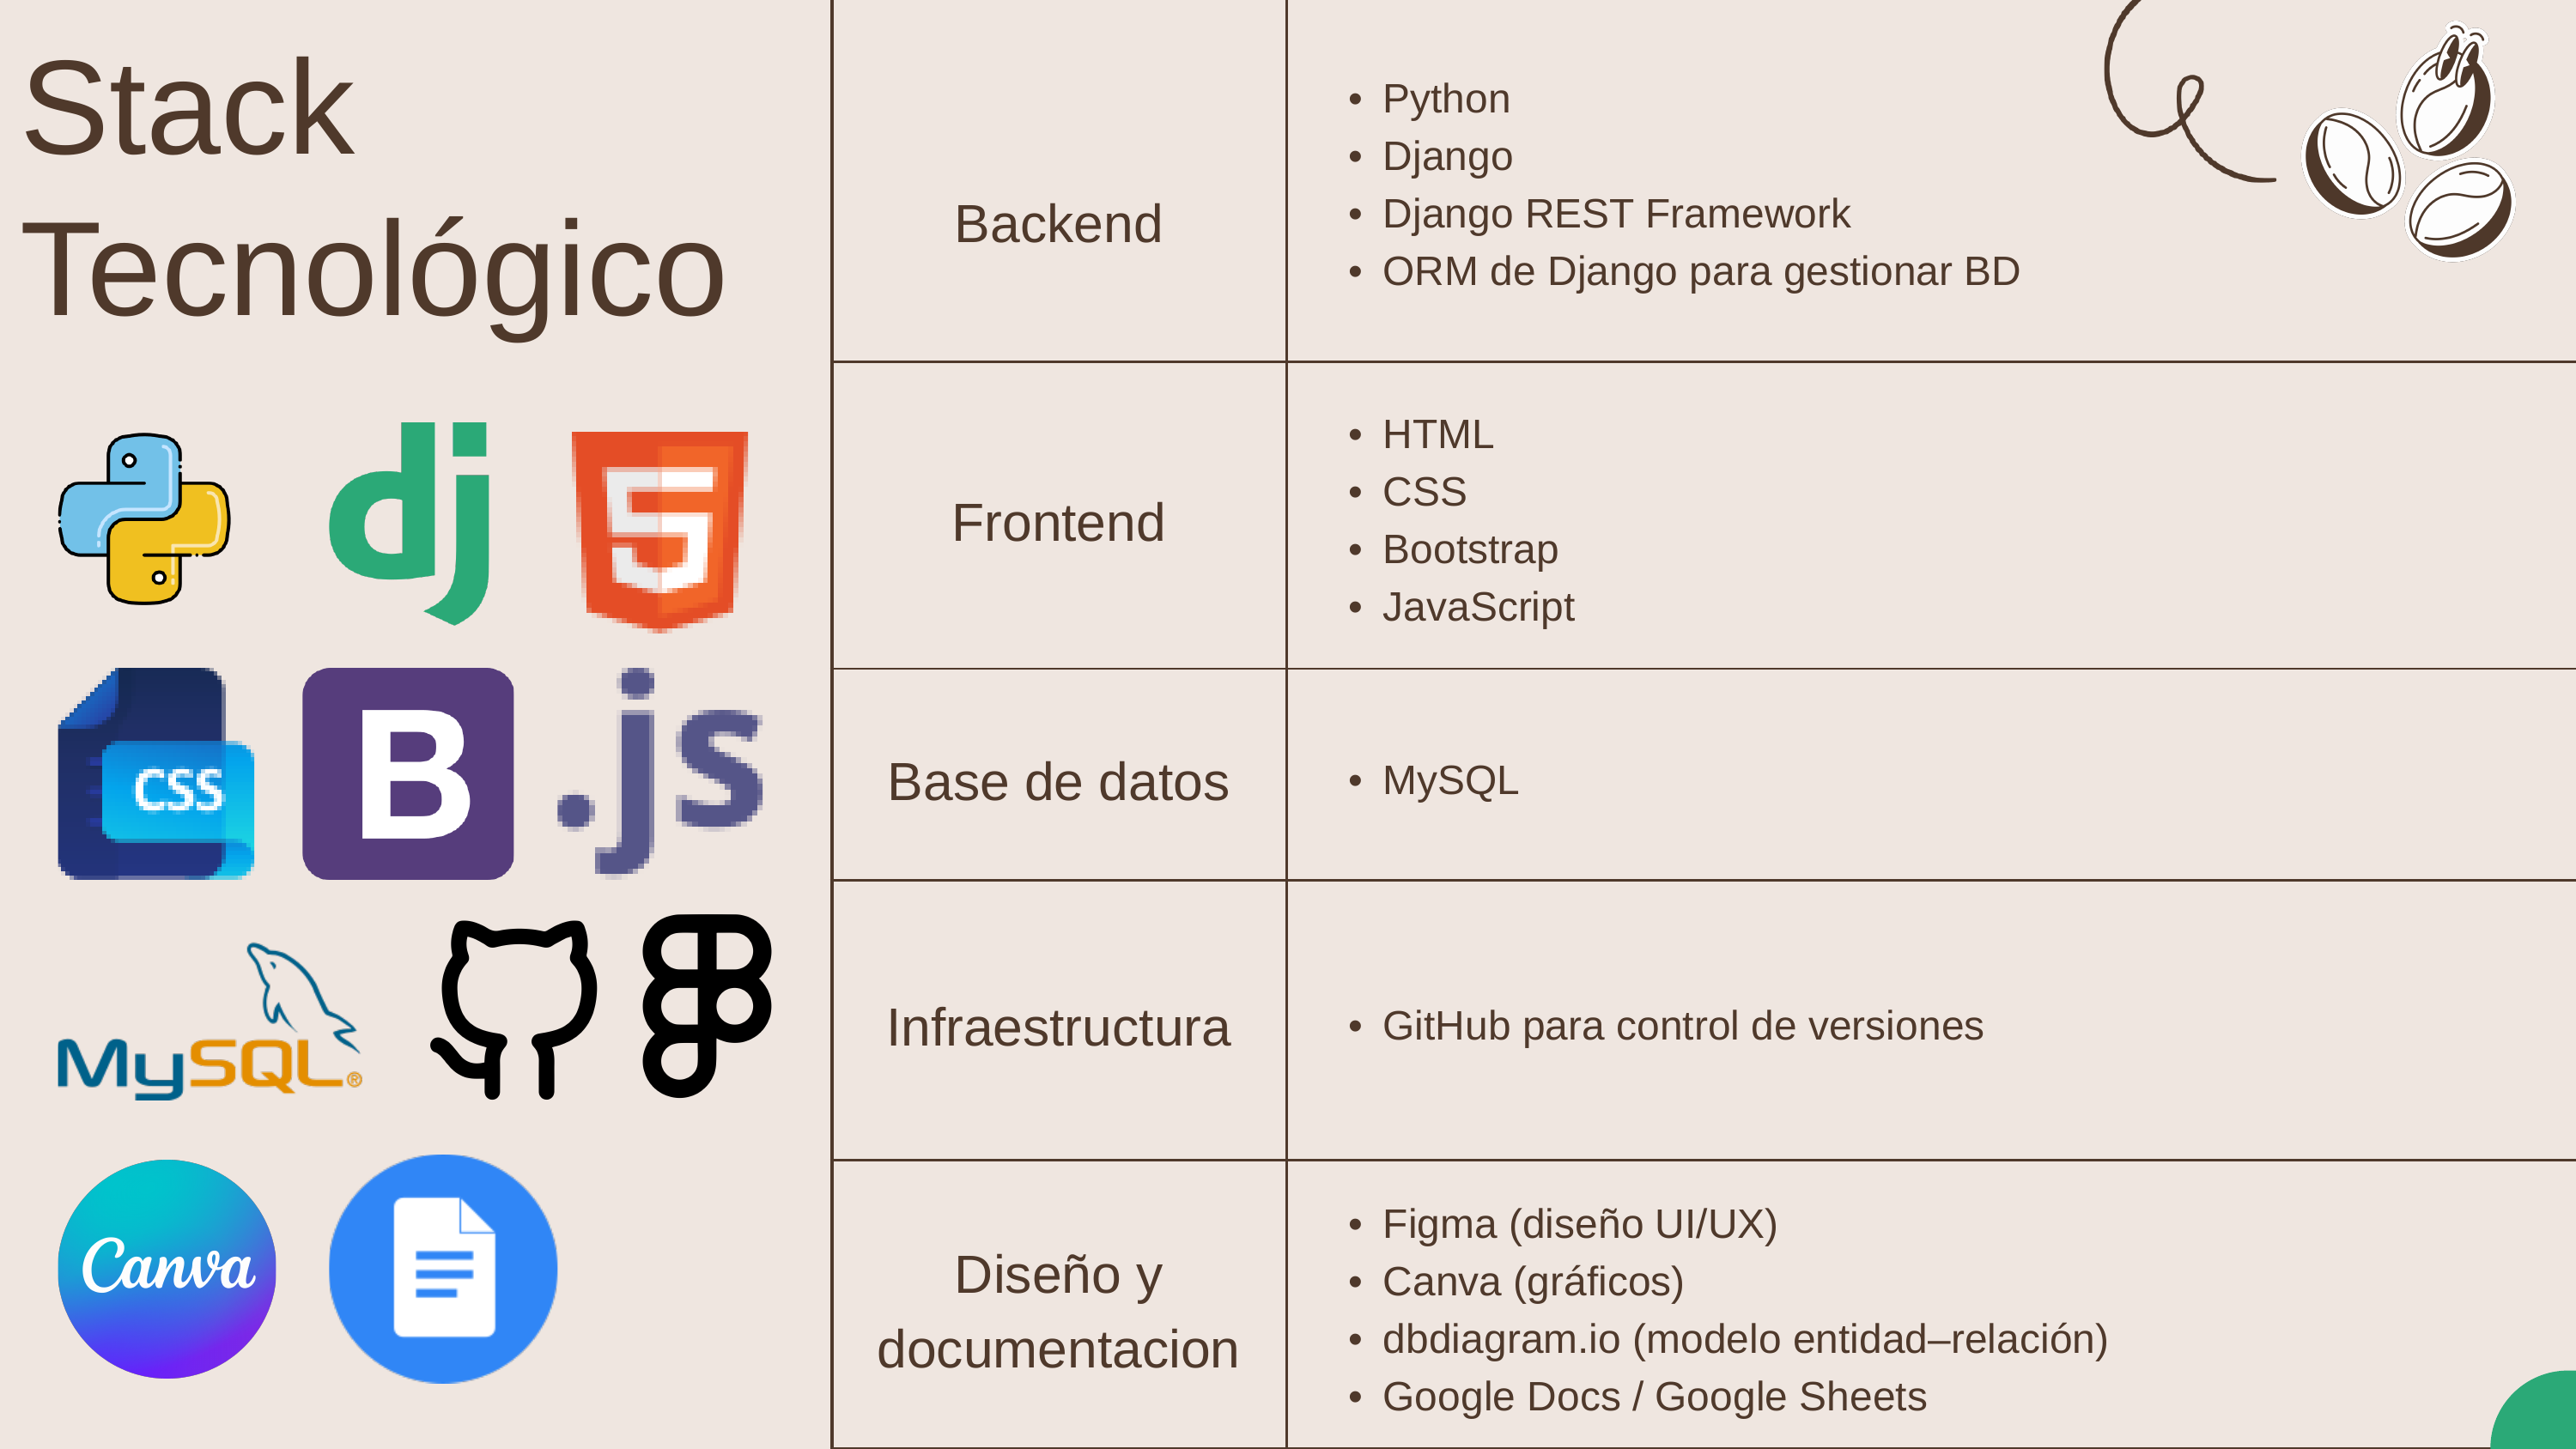

| Backend | Python Django Django REST Framework ORM de Django para gestionar BD |
| --- | --- |
| Frontend | HTML CSS Bootstrap JavaScript |
| Base de datos | MySQL |
| Infraestructura | GitHub para control de versiones |
| Diseño y documentacion | Figma (diseño UI/UX) Canva (gráficos) dbdiagram.io (modelo entidad–relación) Google Docs / Google Sheets |
Stack Tecnológico